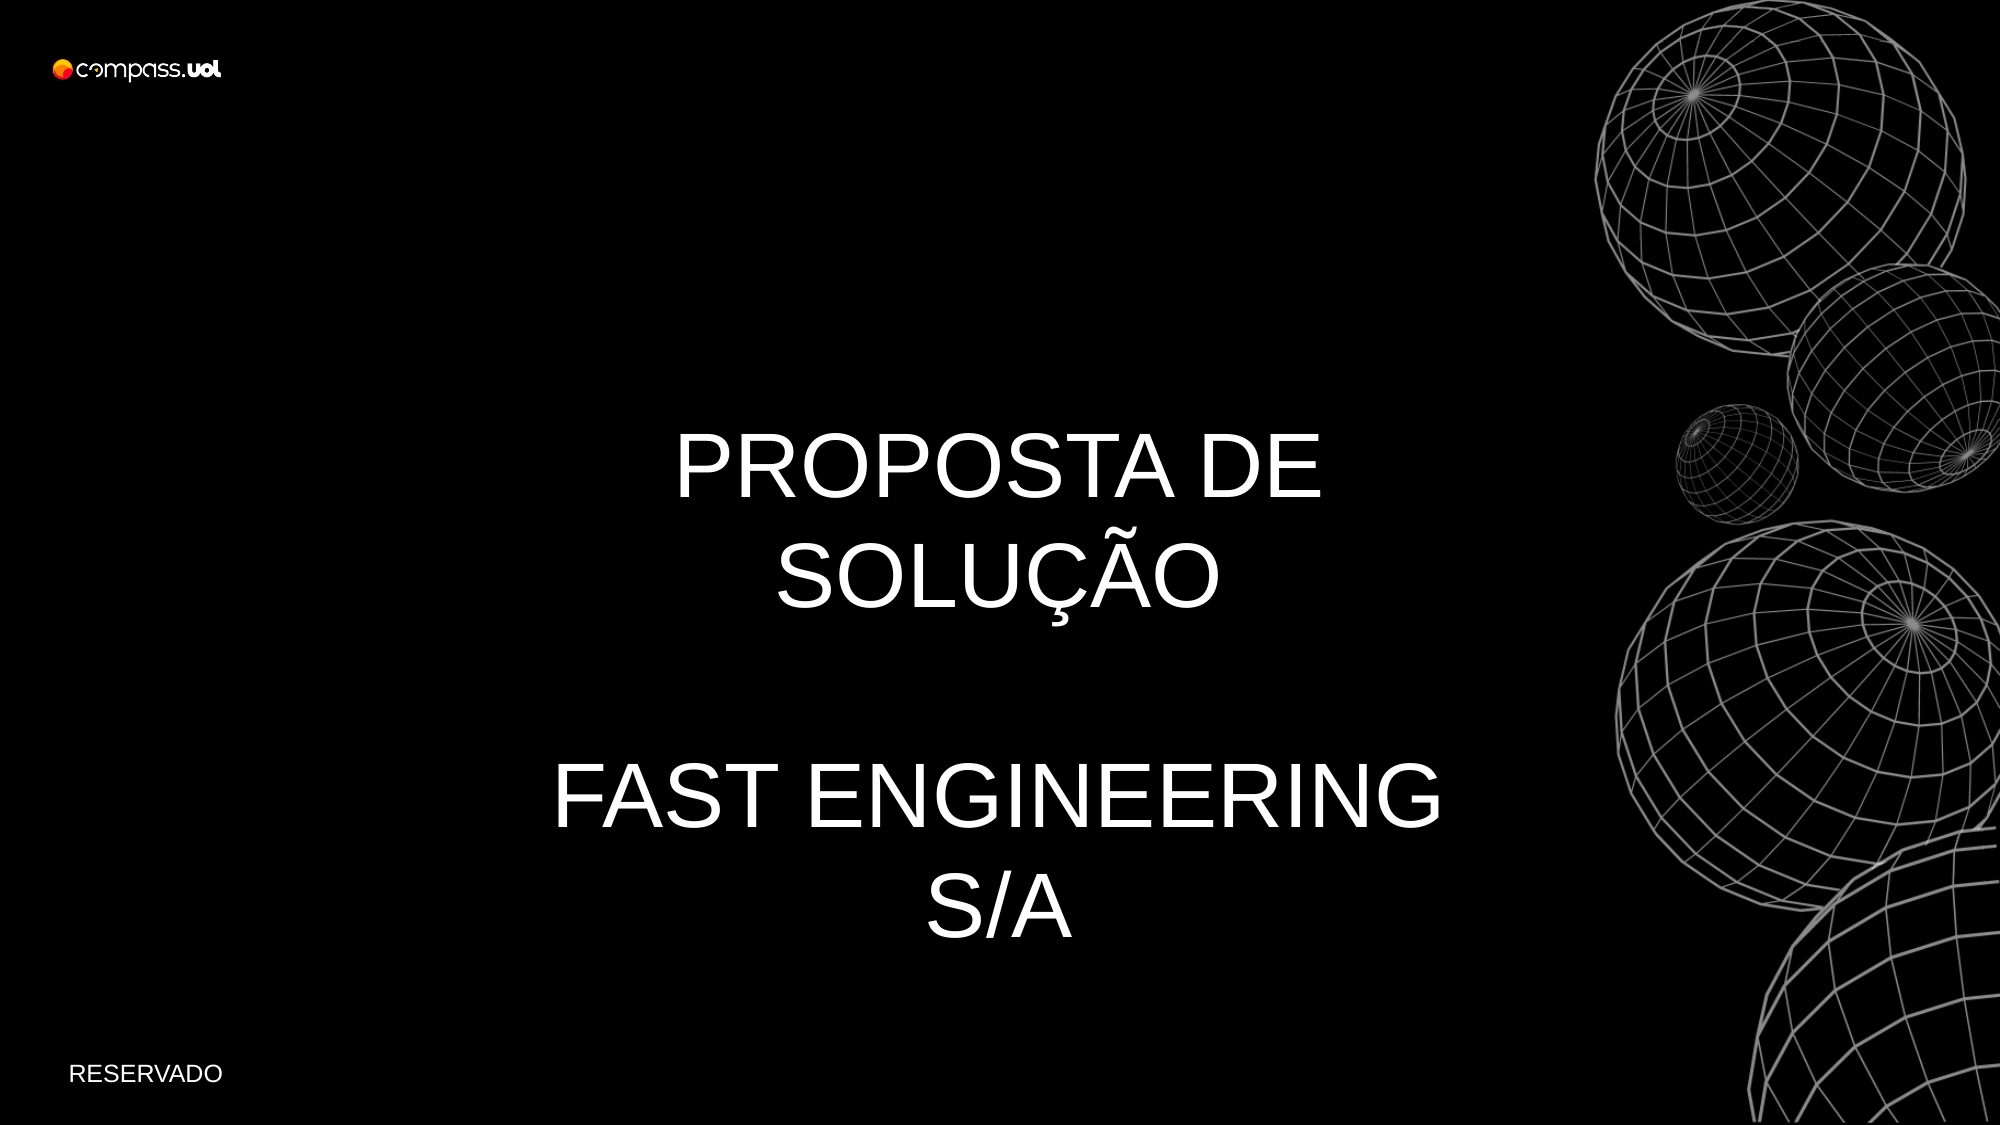

PROPOSTA DE SOLUÇÃO

FAST ENGINEERING S/A​
RESERVADO